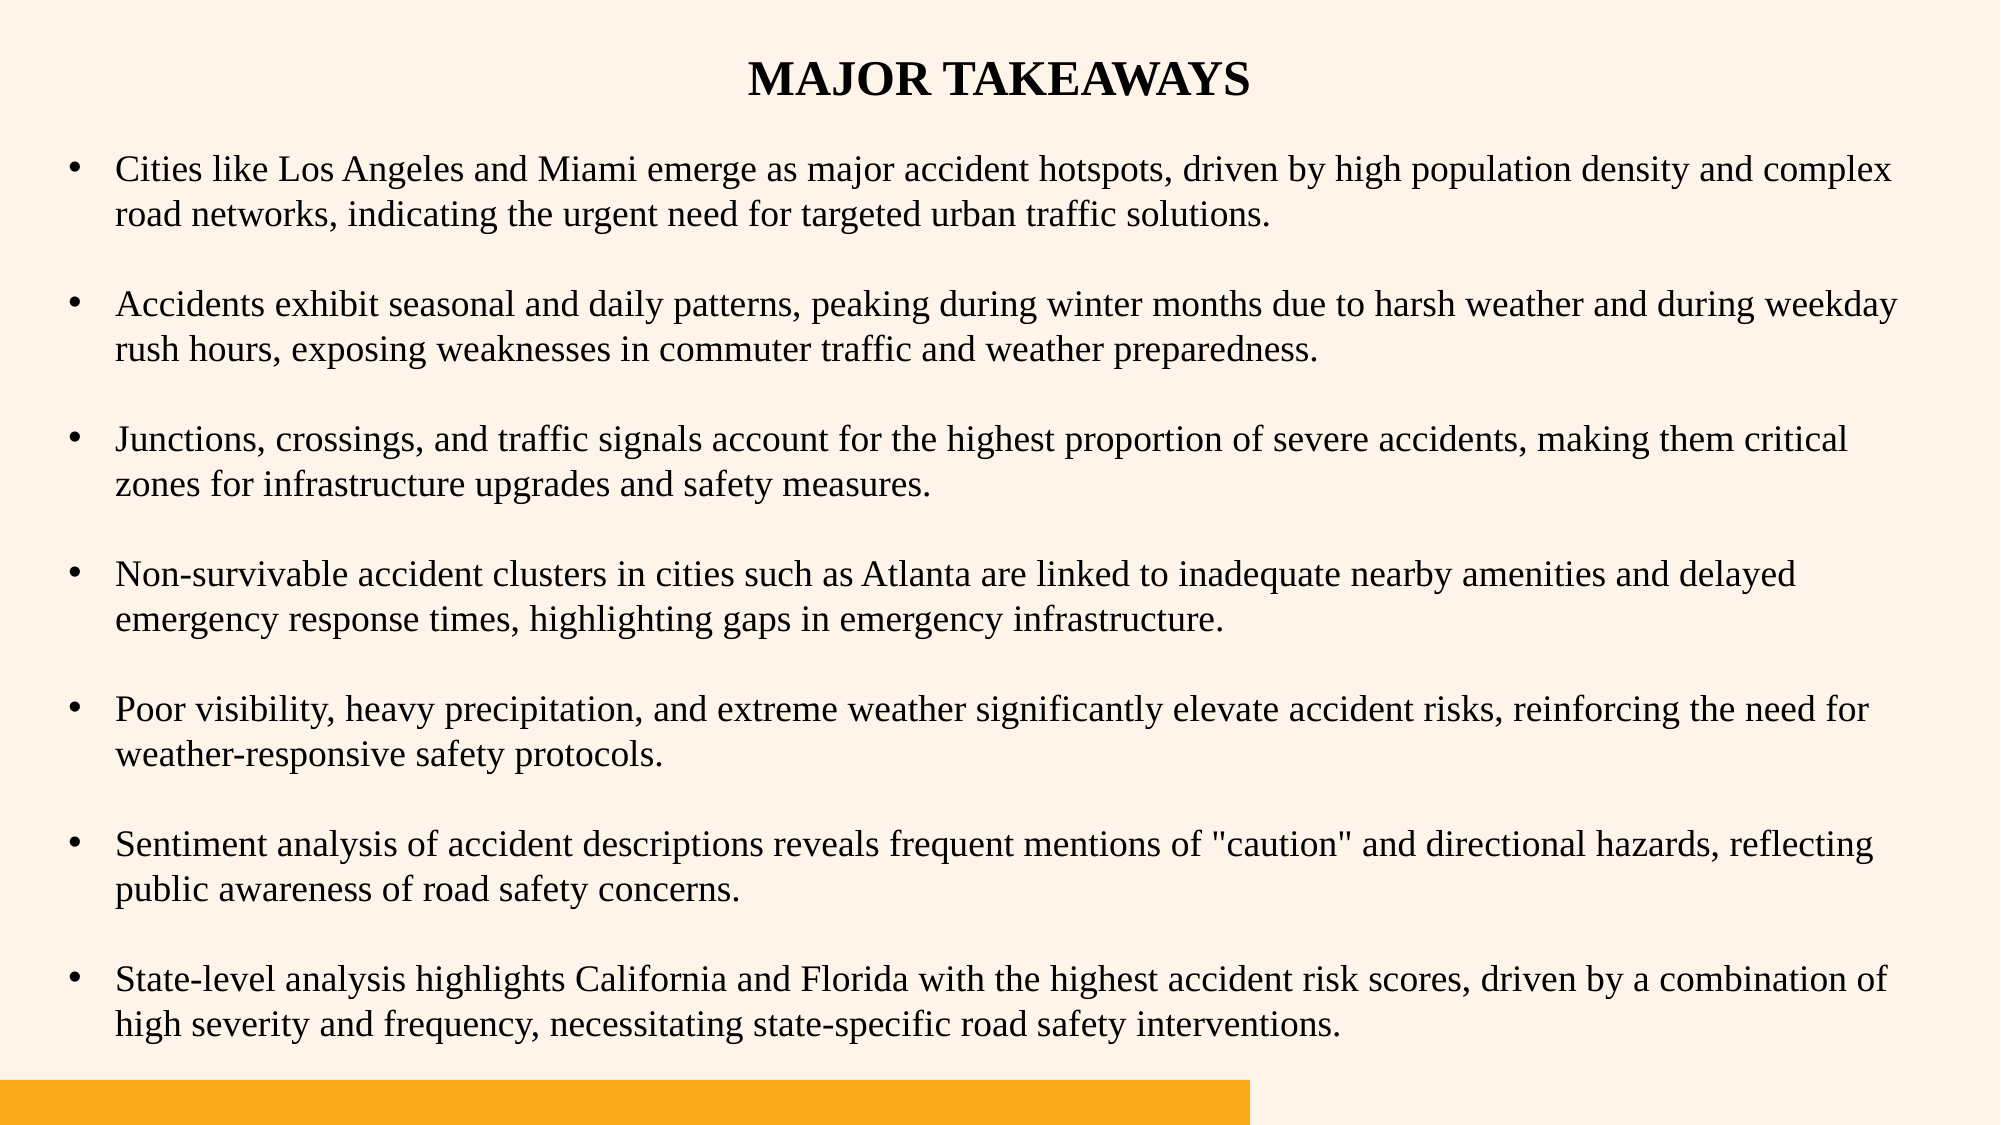

MAJOR TAKEAWAYS
Cities like Los Angeles and Miami emerge as major accident hotspots, driven by high population density and complex road networks, indicating the urgent need for targeted urban traffic solutions.

Accidents exhibit seasonal and daily patterns, peaking during winter months due to harsh weather and during weekday rush hours, exposing weaknesses in commuter traffic and weather preparedness.

Junctions, crossings, and traffic signals account for the highest proportion of severe accidents, making them critical zones for infrastructure upgrades and safety measures.

Non-survivable accident clusters in cities such as Atlanta are linked to inadequate nearby amenities and delayed emergency response times, highlighting gaps in emergency infrastructure.

Poor visibility, heavy precipitation, and extreme weather significantly elevate accident risks, reinforcing the need for weather-responsive safety protocols.

Sentiment analysis of accident descriptions reveals frequent mentions of "caution" and directional hazards, reflecting public awareness of road safety concerns.

State-level analysis highlights California and Florida with the highest accident risk scores, driven by a combination of high severity and frequency, necessitating state-specific road safety interventions.